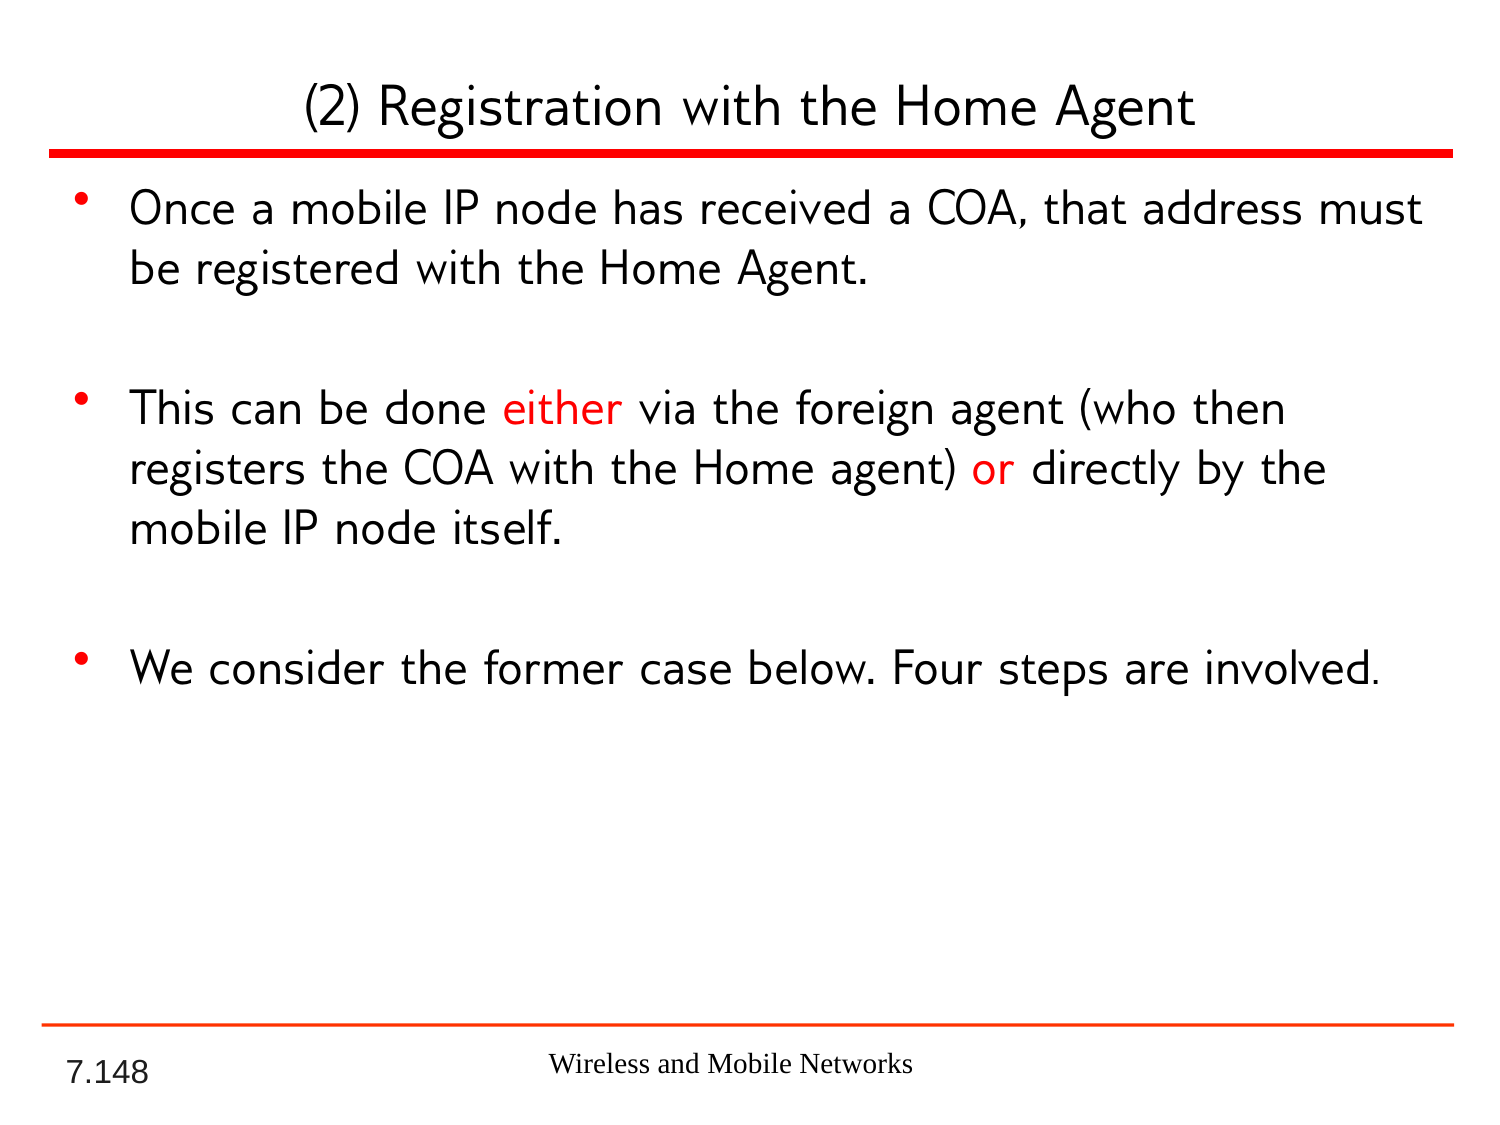

(2) Registration with the Home Agent
Once a mobile IP node has received a COA, that address must be registered with the Home Agent.

This can be done either via the foreign agent (who then registers the COA with the Home agent) or directly by the mobile IP node itself.

We consider the former case below. Four steps are involved.